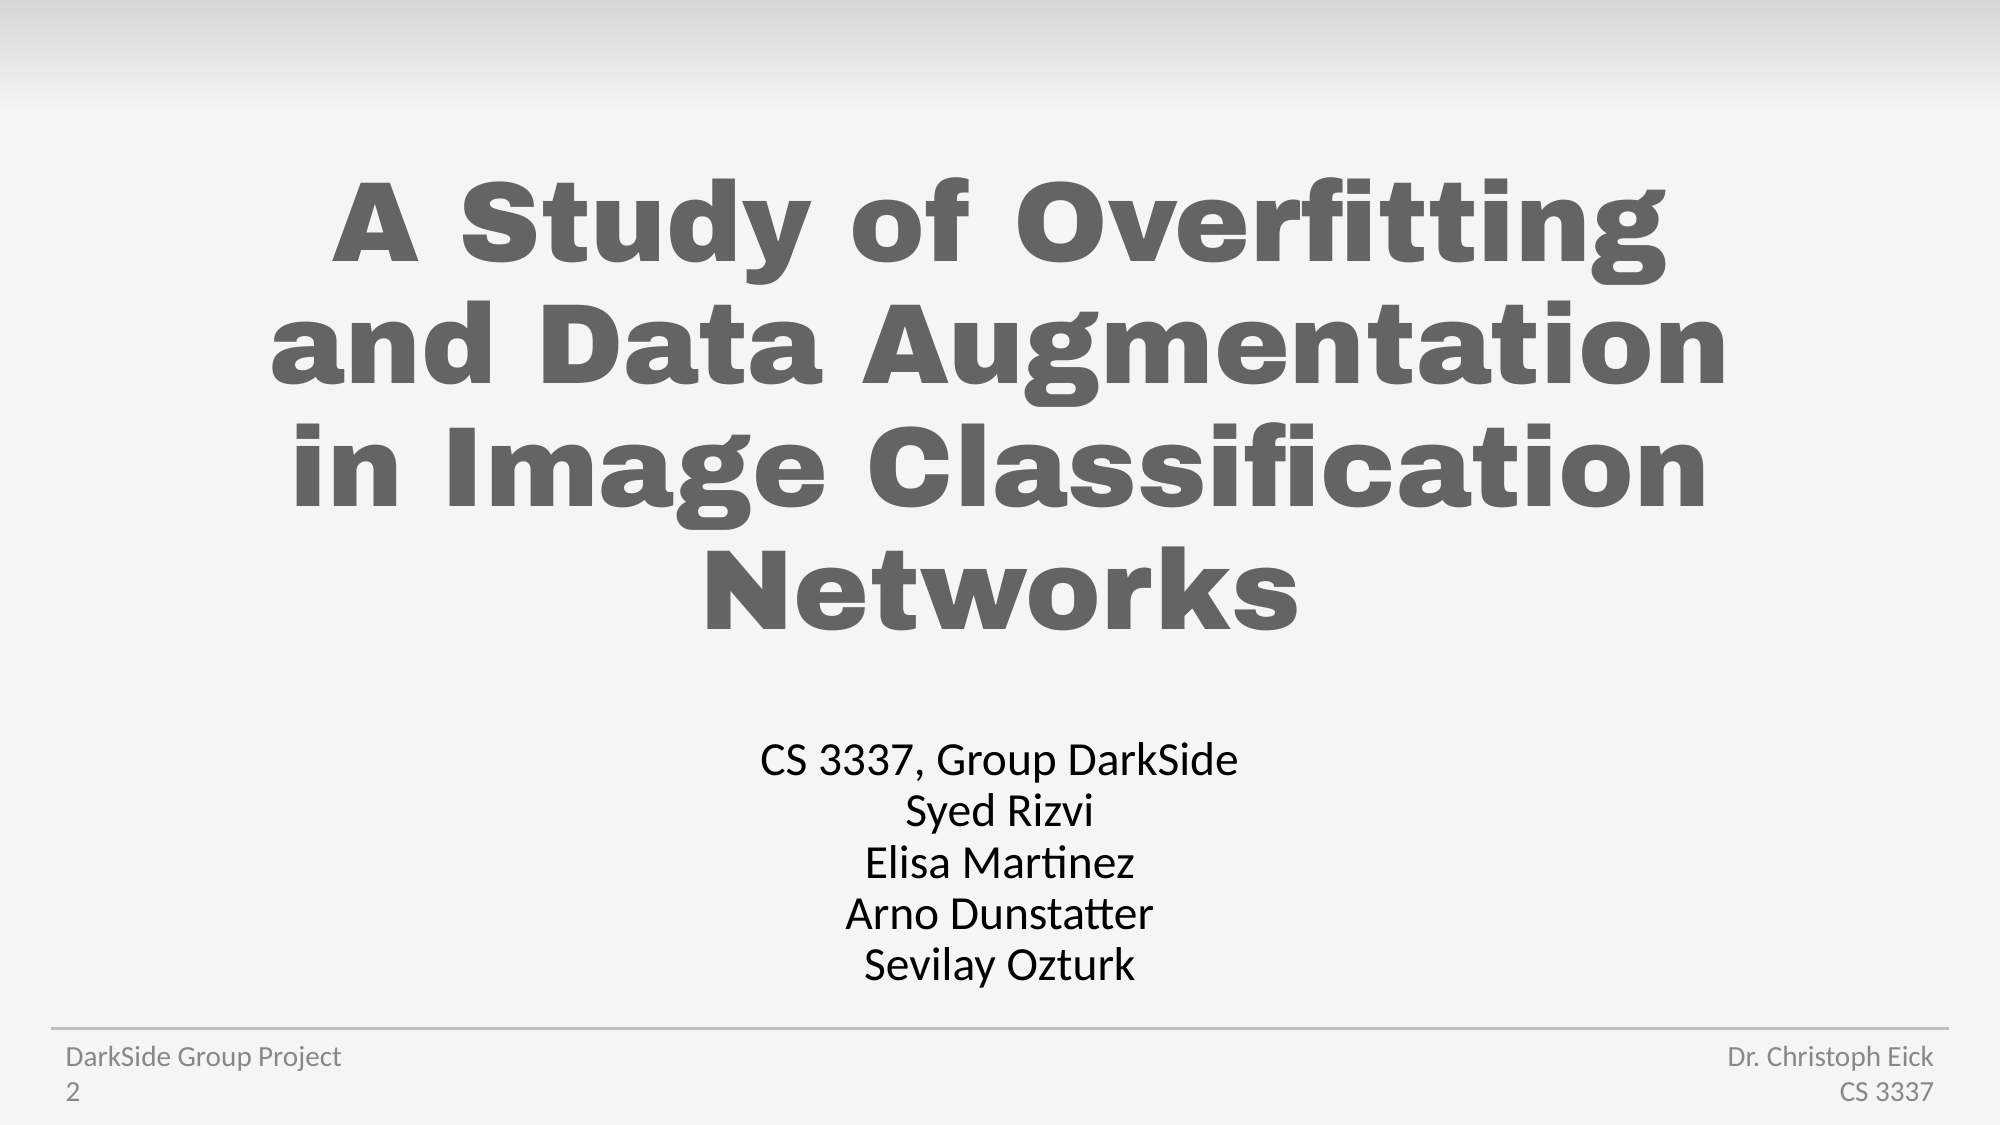

# A Study of Overfitting and Data Augmentation in Image Classification Networks
CS 3337, Group DarkSide
Syed Rizvi
Elisa Martinez
Arno Dunstatter
Sevilay Ozturk
DarkSide Group Project
2
Dr. Christoph Eick
CS 3337